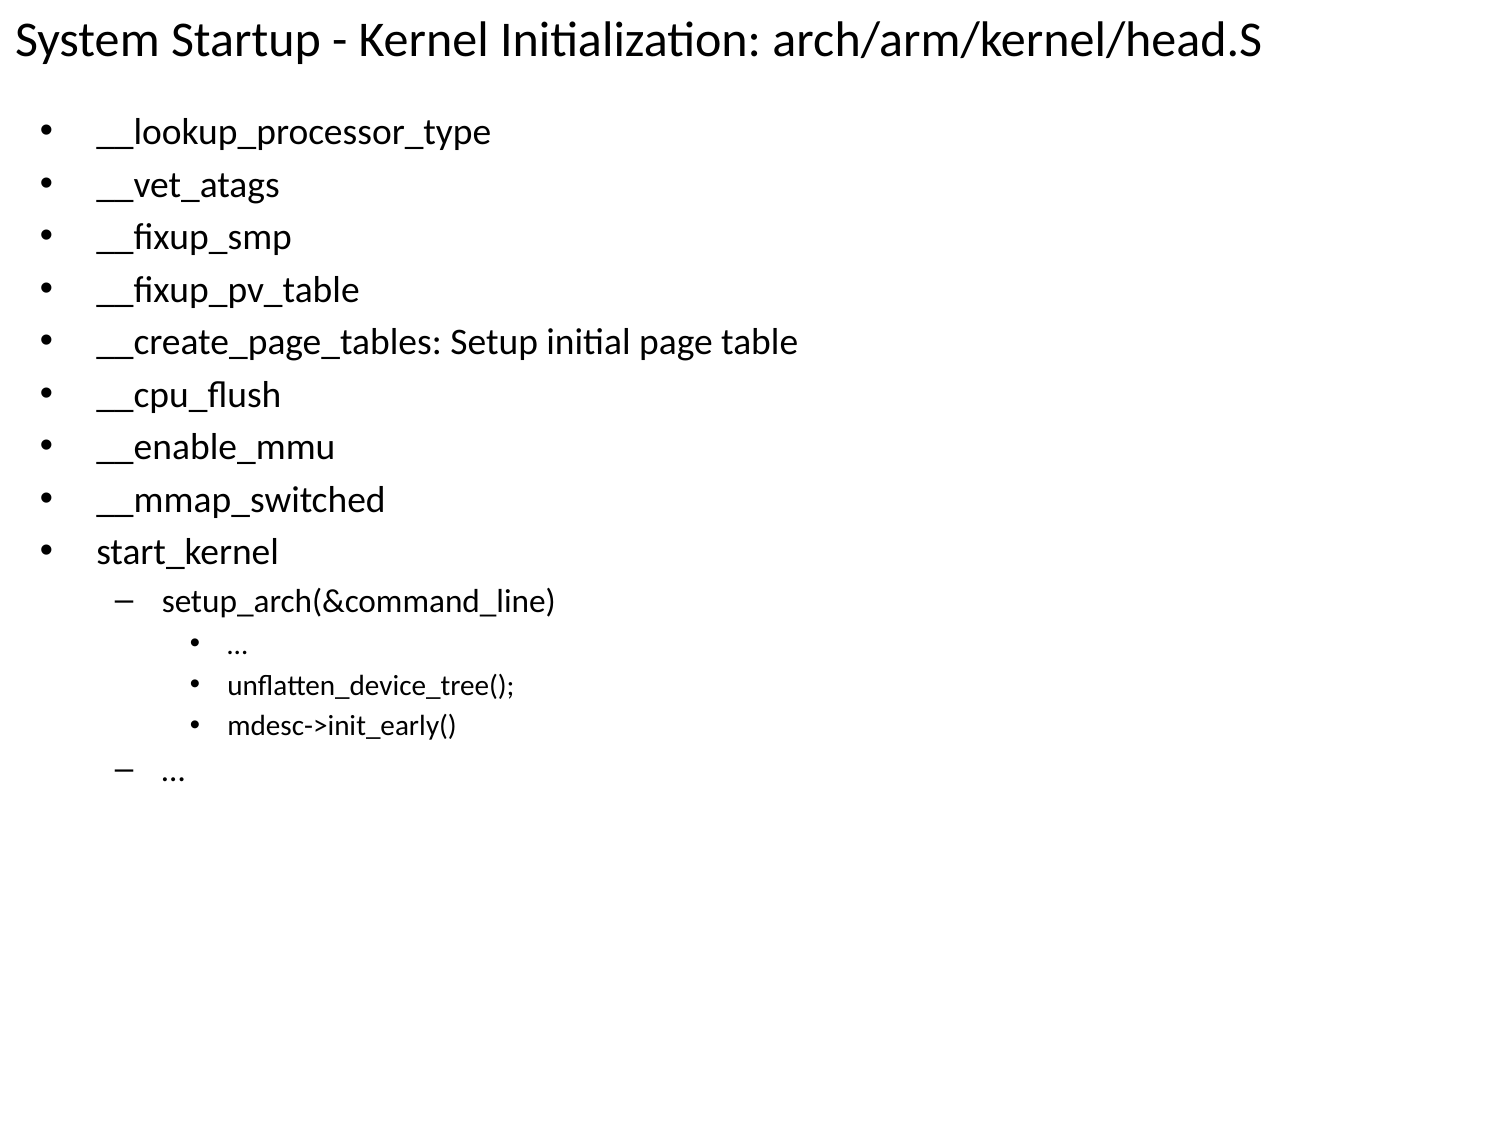

# System Startup - Kernel Initialization: arch/arm/kernel/head.S
__lookup_processor_type
__vet_atags
__fixup_smp
__fixup_pv_table
__create_page_tables: Setup initial page table
__cpu_flush
__enable_mmu
__mmap_switched
start_kernel
setup_arch(&command_line)
…
unflatten_device_tree();
mdesc->init_early()
…